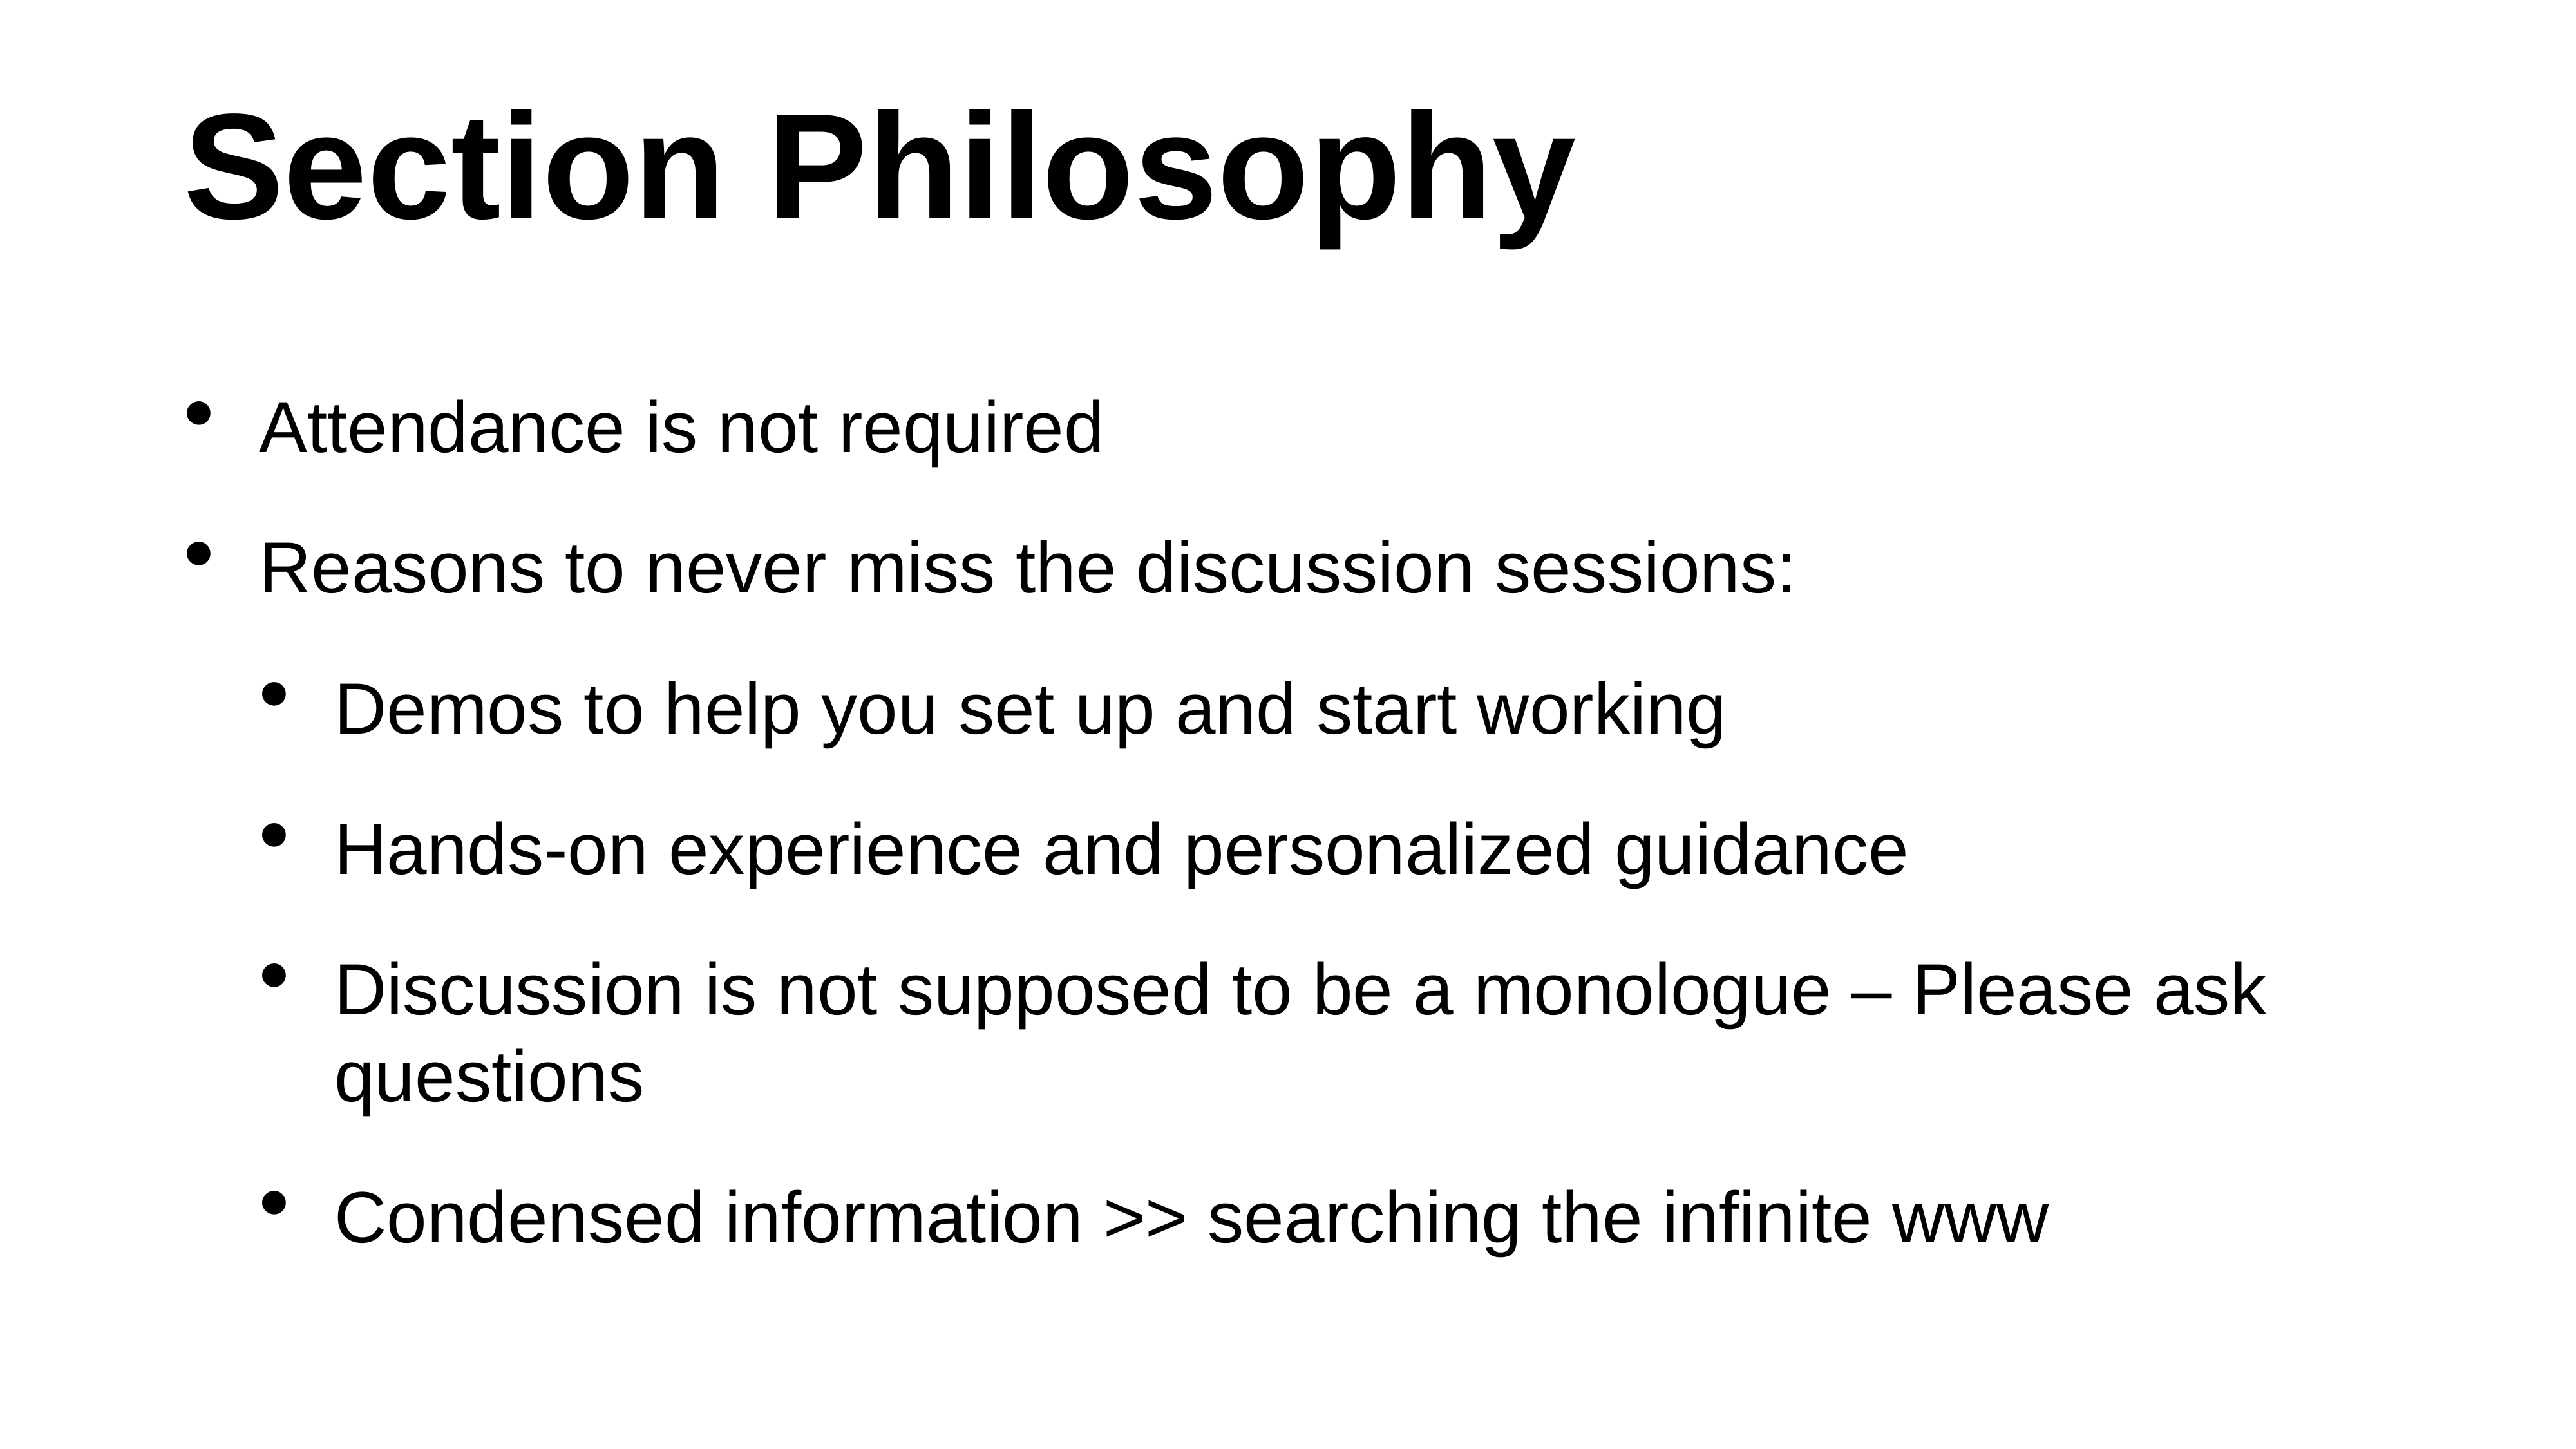

# Section Philosophy
Attendance is not required
Reasons to never miss the discussion sessions:
Demos to help you set up and start working
Hands-on experience and personalized guidance
Discussion is not supposed to be a monologue – Please ask questions
Condensed information >> searching the infinite www